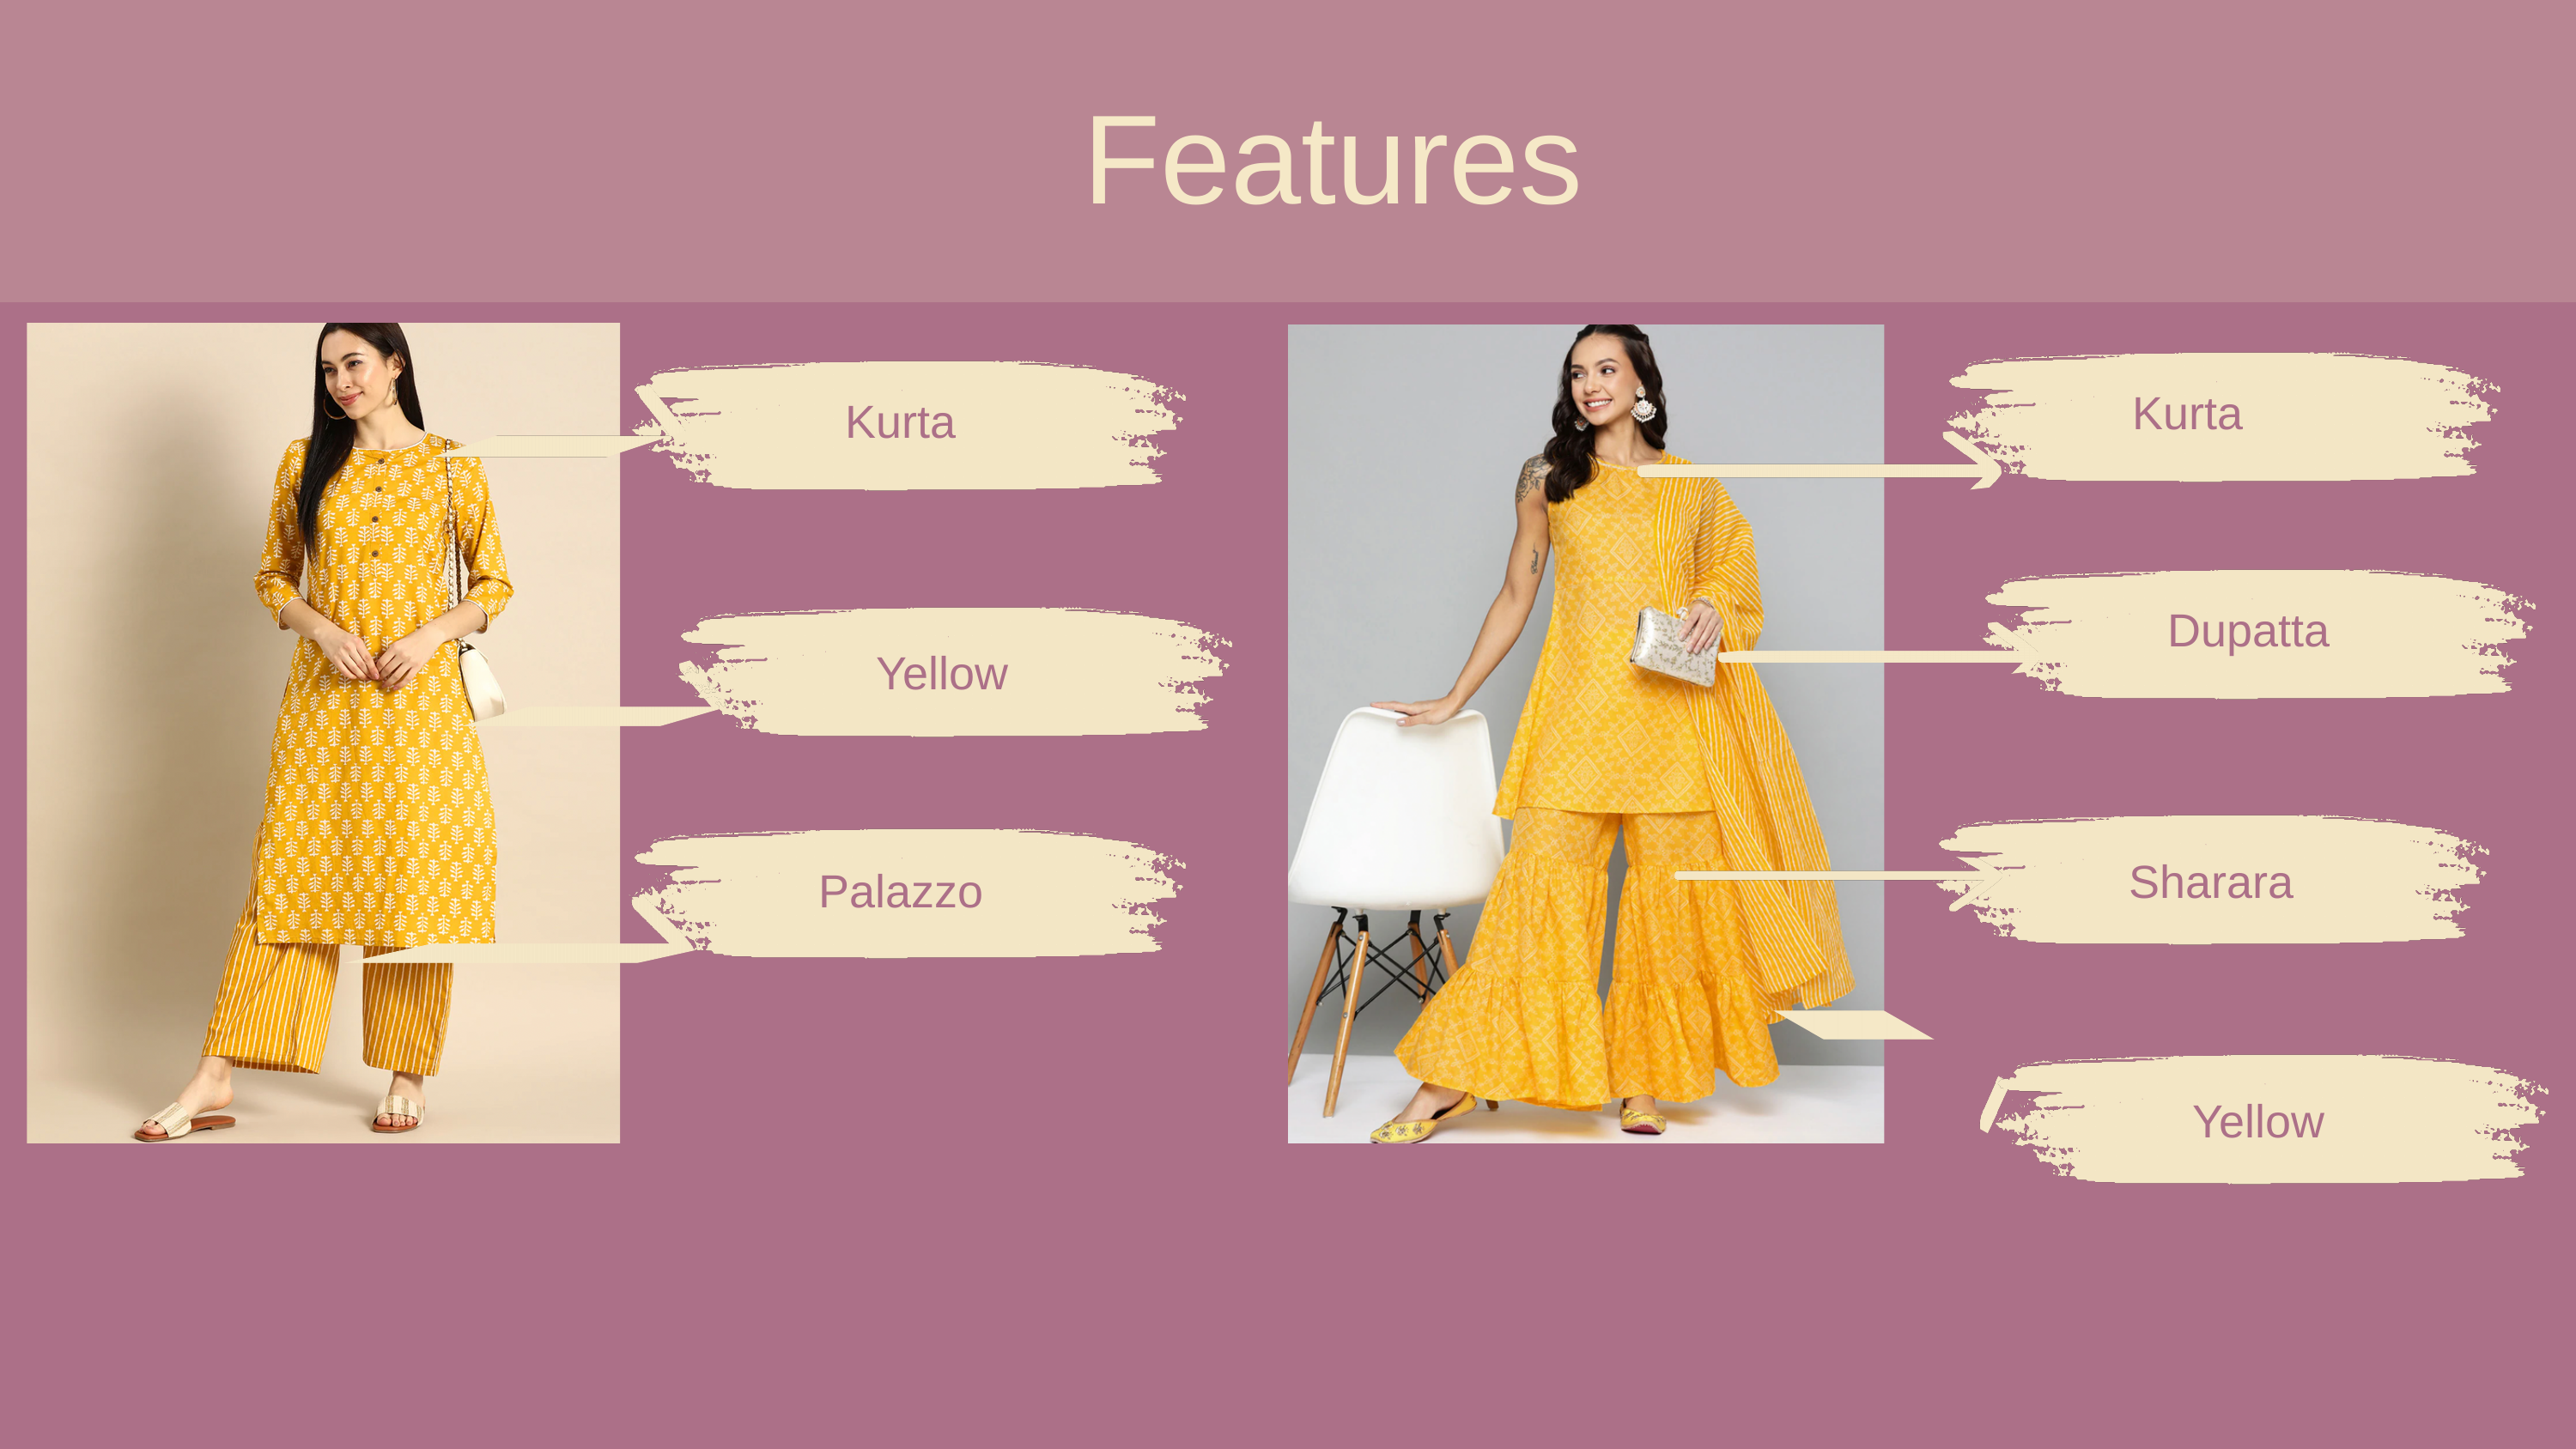

Features

Kurta
Kurta

Dupatta

Yellow

Sharara
Palazzo

Yellow